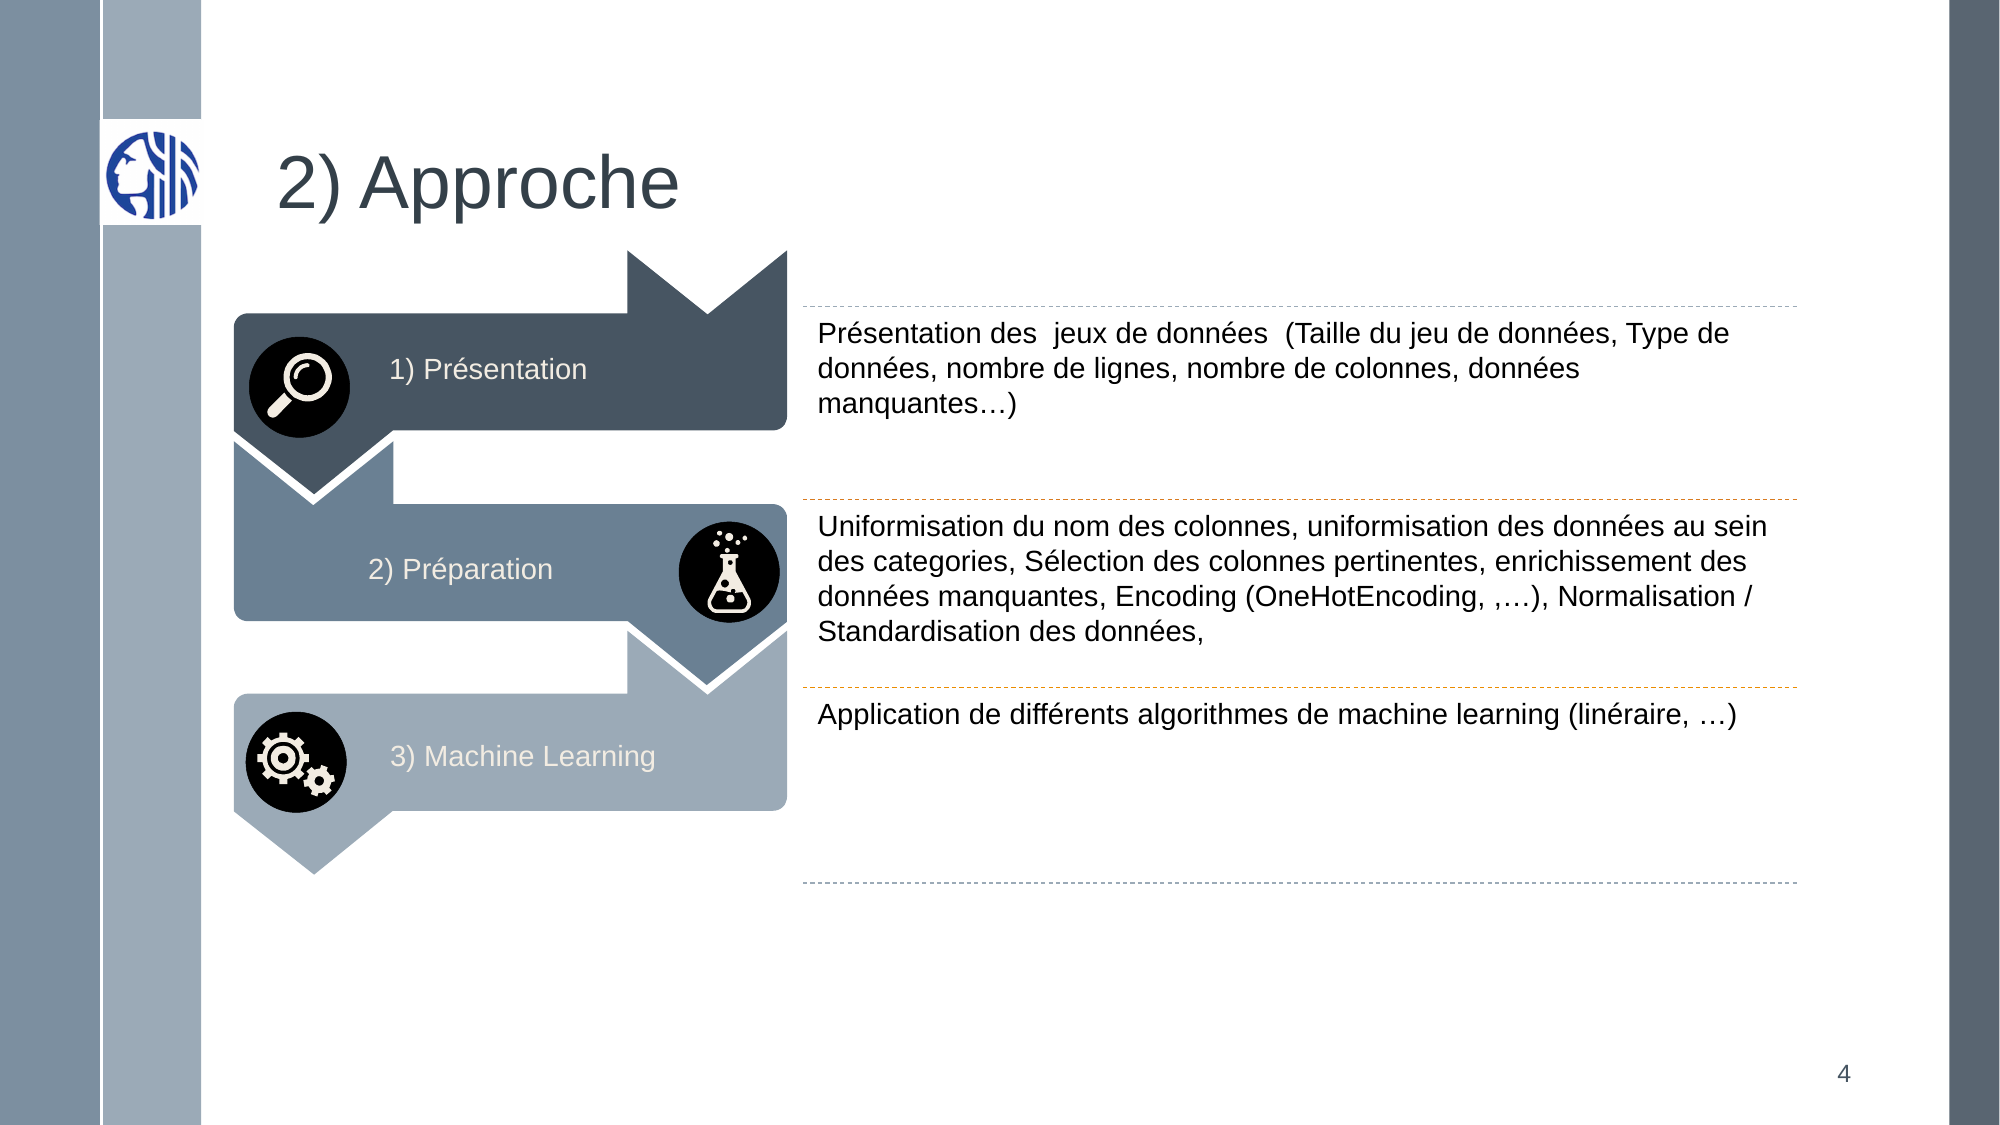

# 2) Approche

1) Présentation

Présentation des  jeux de données  (Taille du jeu de données, Type de données, nombre de lignes, nombre de colonnes, données manquantes…)

Uniformisation du nom des colonnes, uniformisation des données au sein des categories, Sélection des colonnes pertinentes, enrichissement des données manquantes, Encoding (OneHotEncoding, ,…), Normalisation / Standardisation des données,

2) Préparation
Application de différents algorithmes de machine learning (linéraire, …)

3) Machine Learning

4